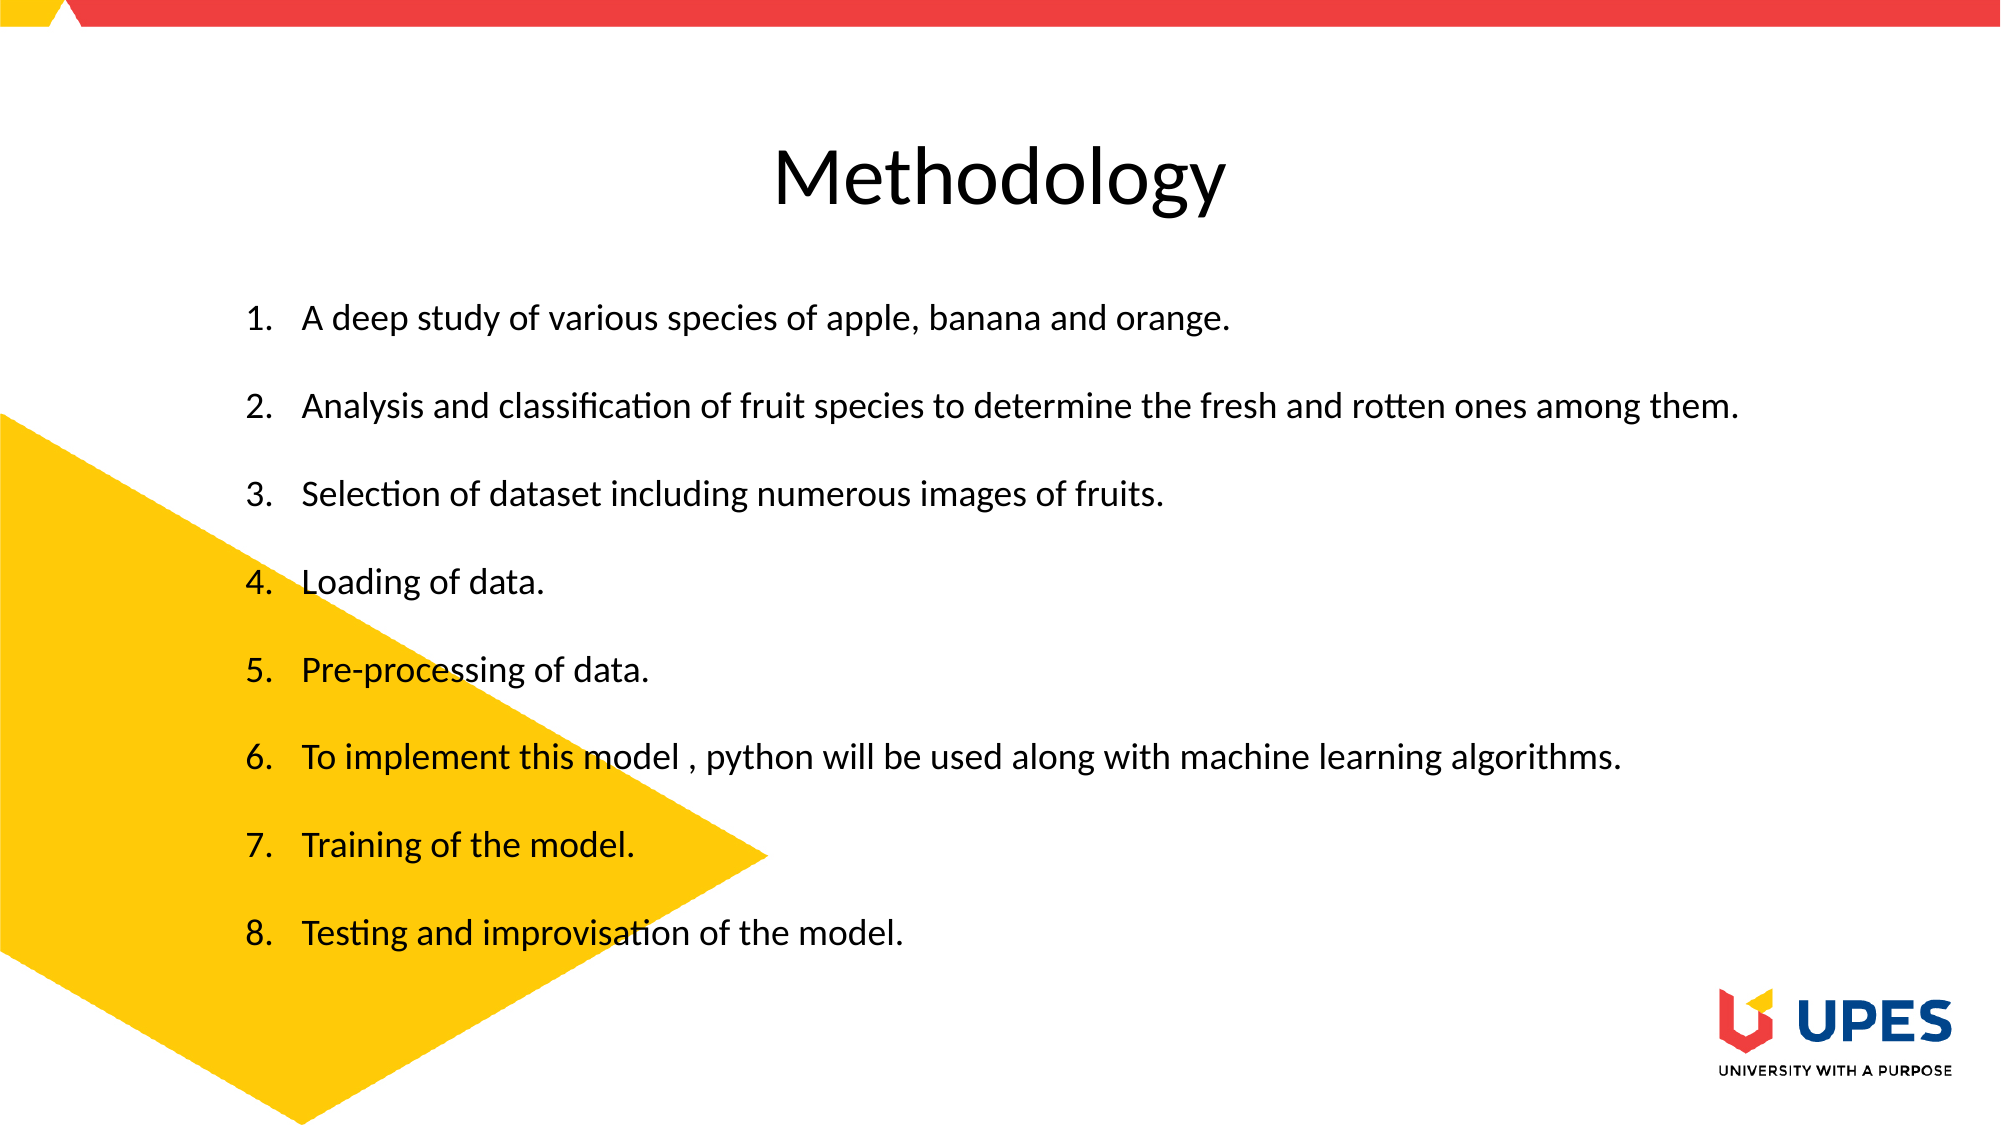

Methodology
A deep study of various species of apple, banana and orange.
Analysis and classification of fruit species to determine the fresh and rotten ones among them.
Selection of dataset including numerous images of fruits.
Loading of data.
Pre-processing of data.
To implement this model , python will be used along with machine learning algorithms.
Training of the model.
Testing and improvisation of the model.